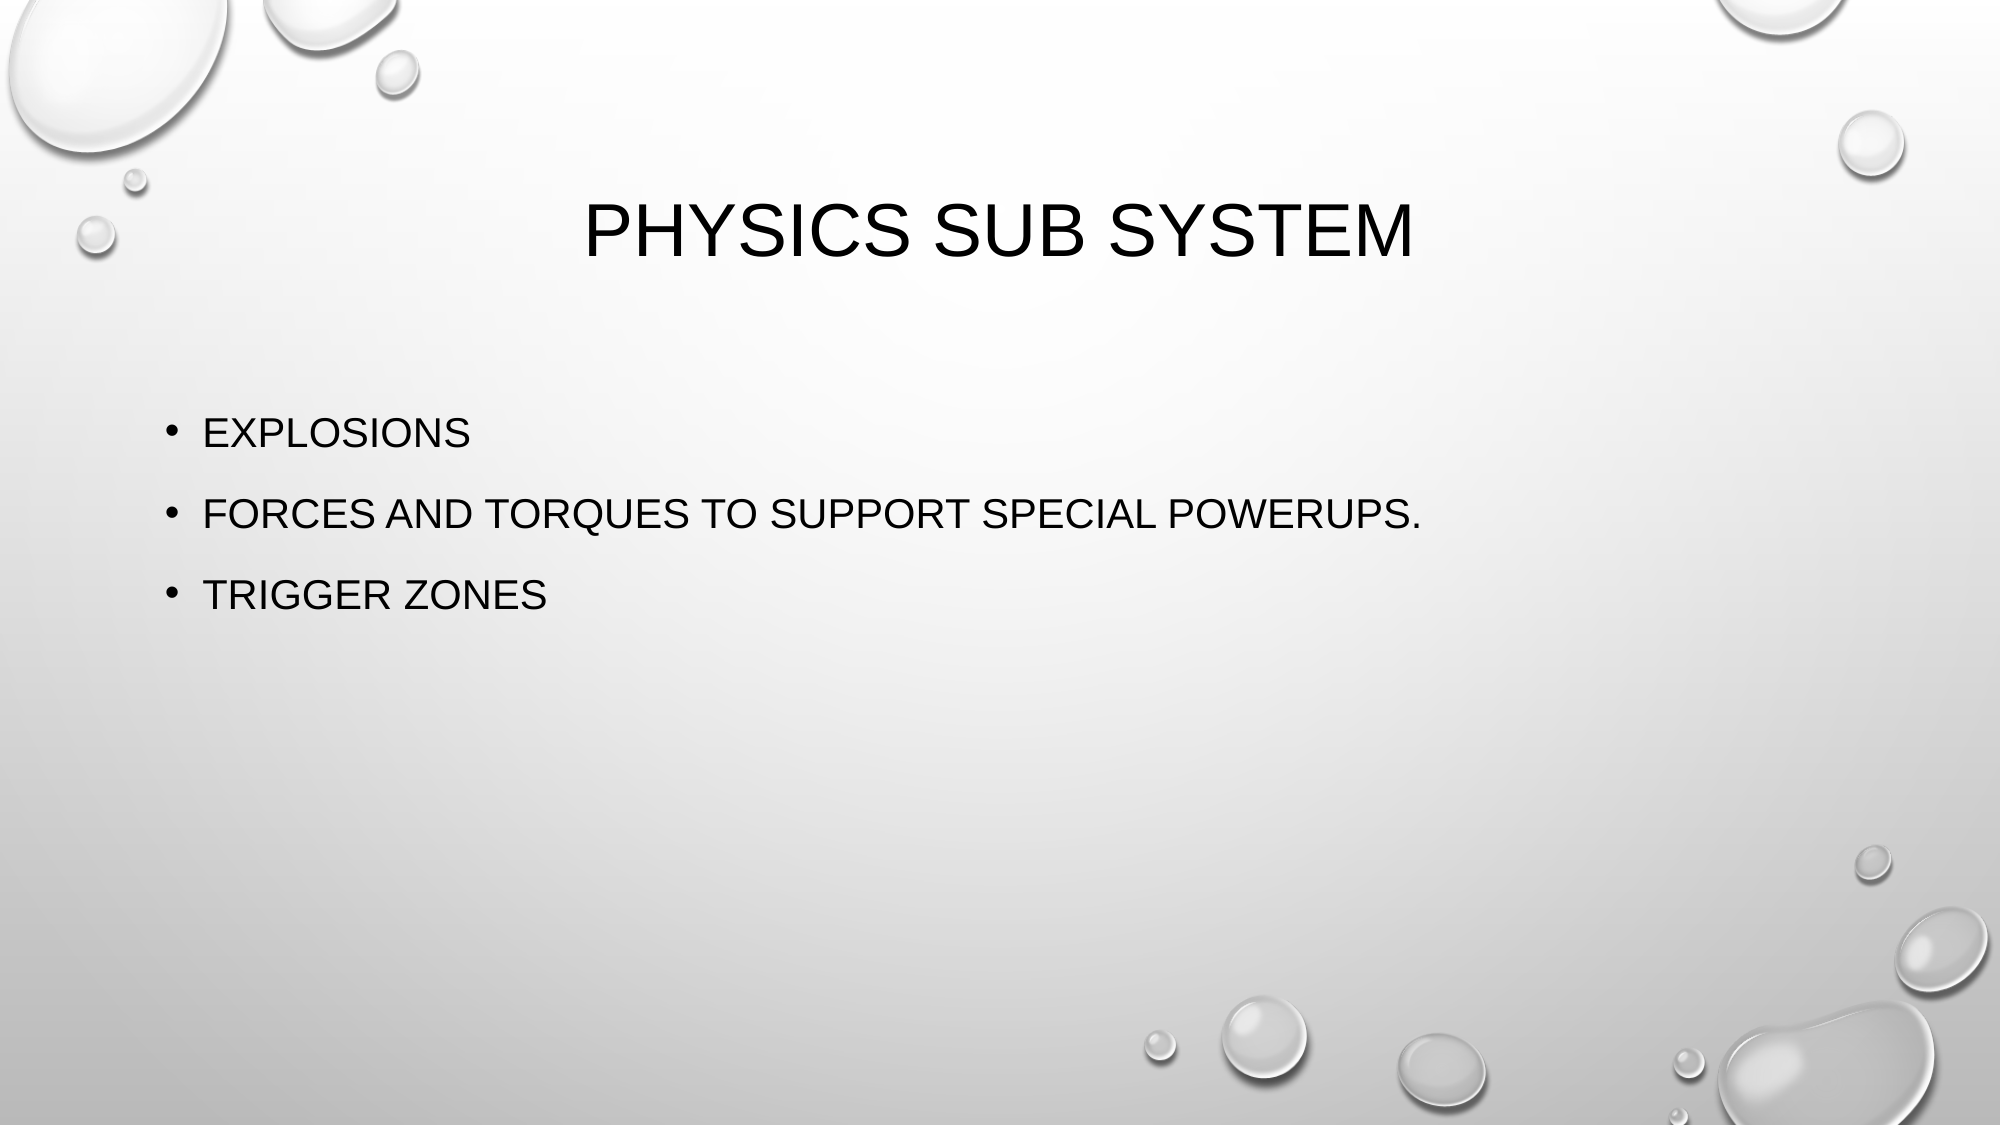

# PHYSICS SUB SYSTEM
EXPLOSIONS
Forces AND TORQUES to support special powerups.
Trigger zones